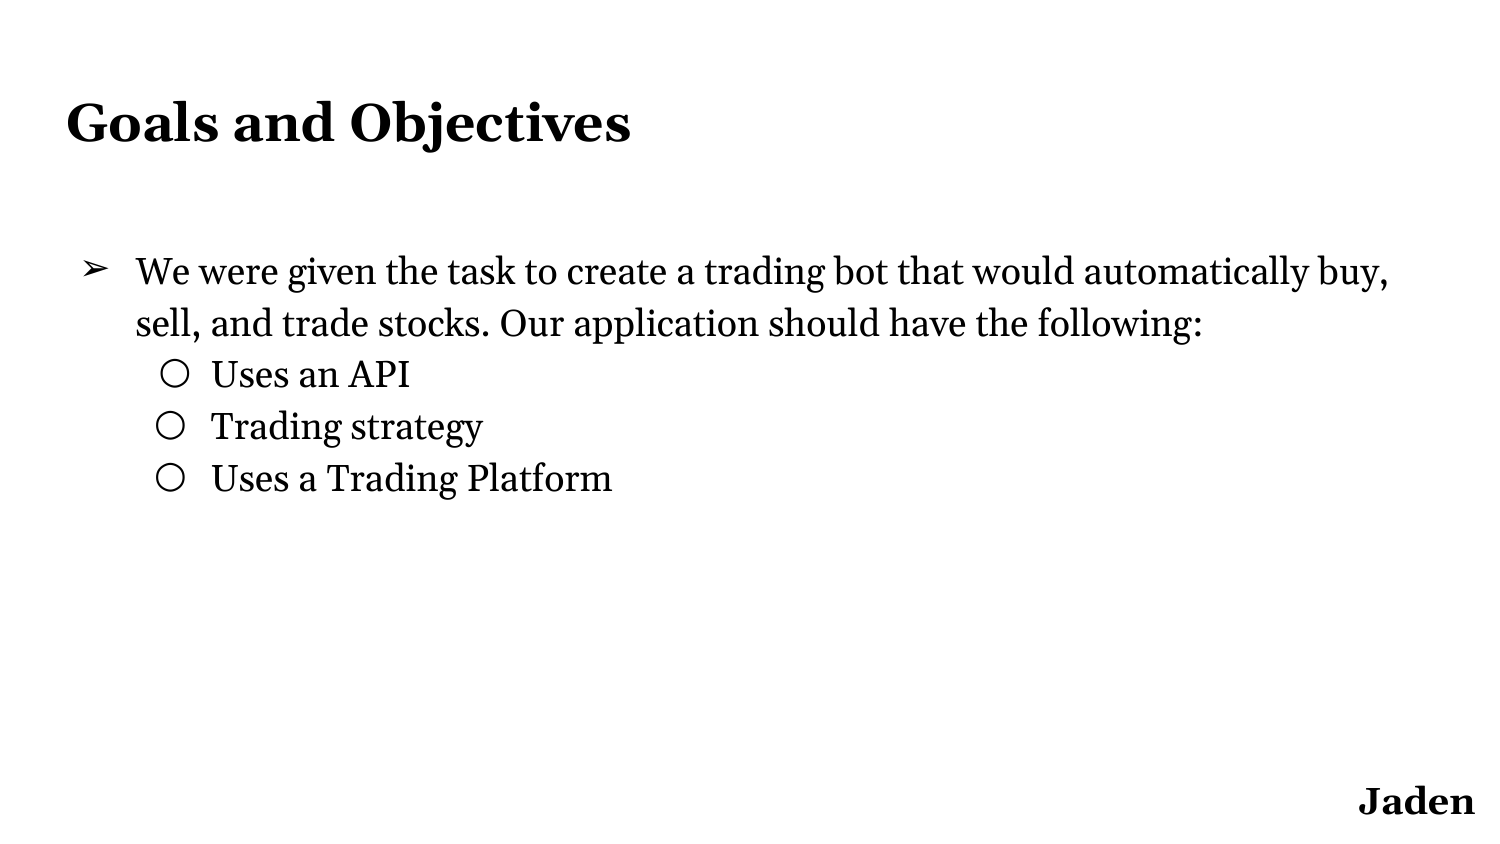

# Goals and Objectives
We were given the task to create a trading bot that would automatically buy, sell, and trade stocks. Our application should have the following:
Uses an API
Trading strategy
Uses a Trading Platform
Jaden